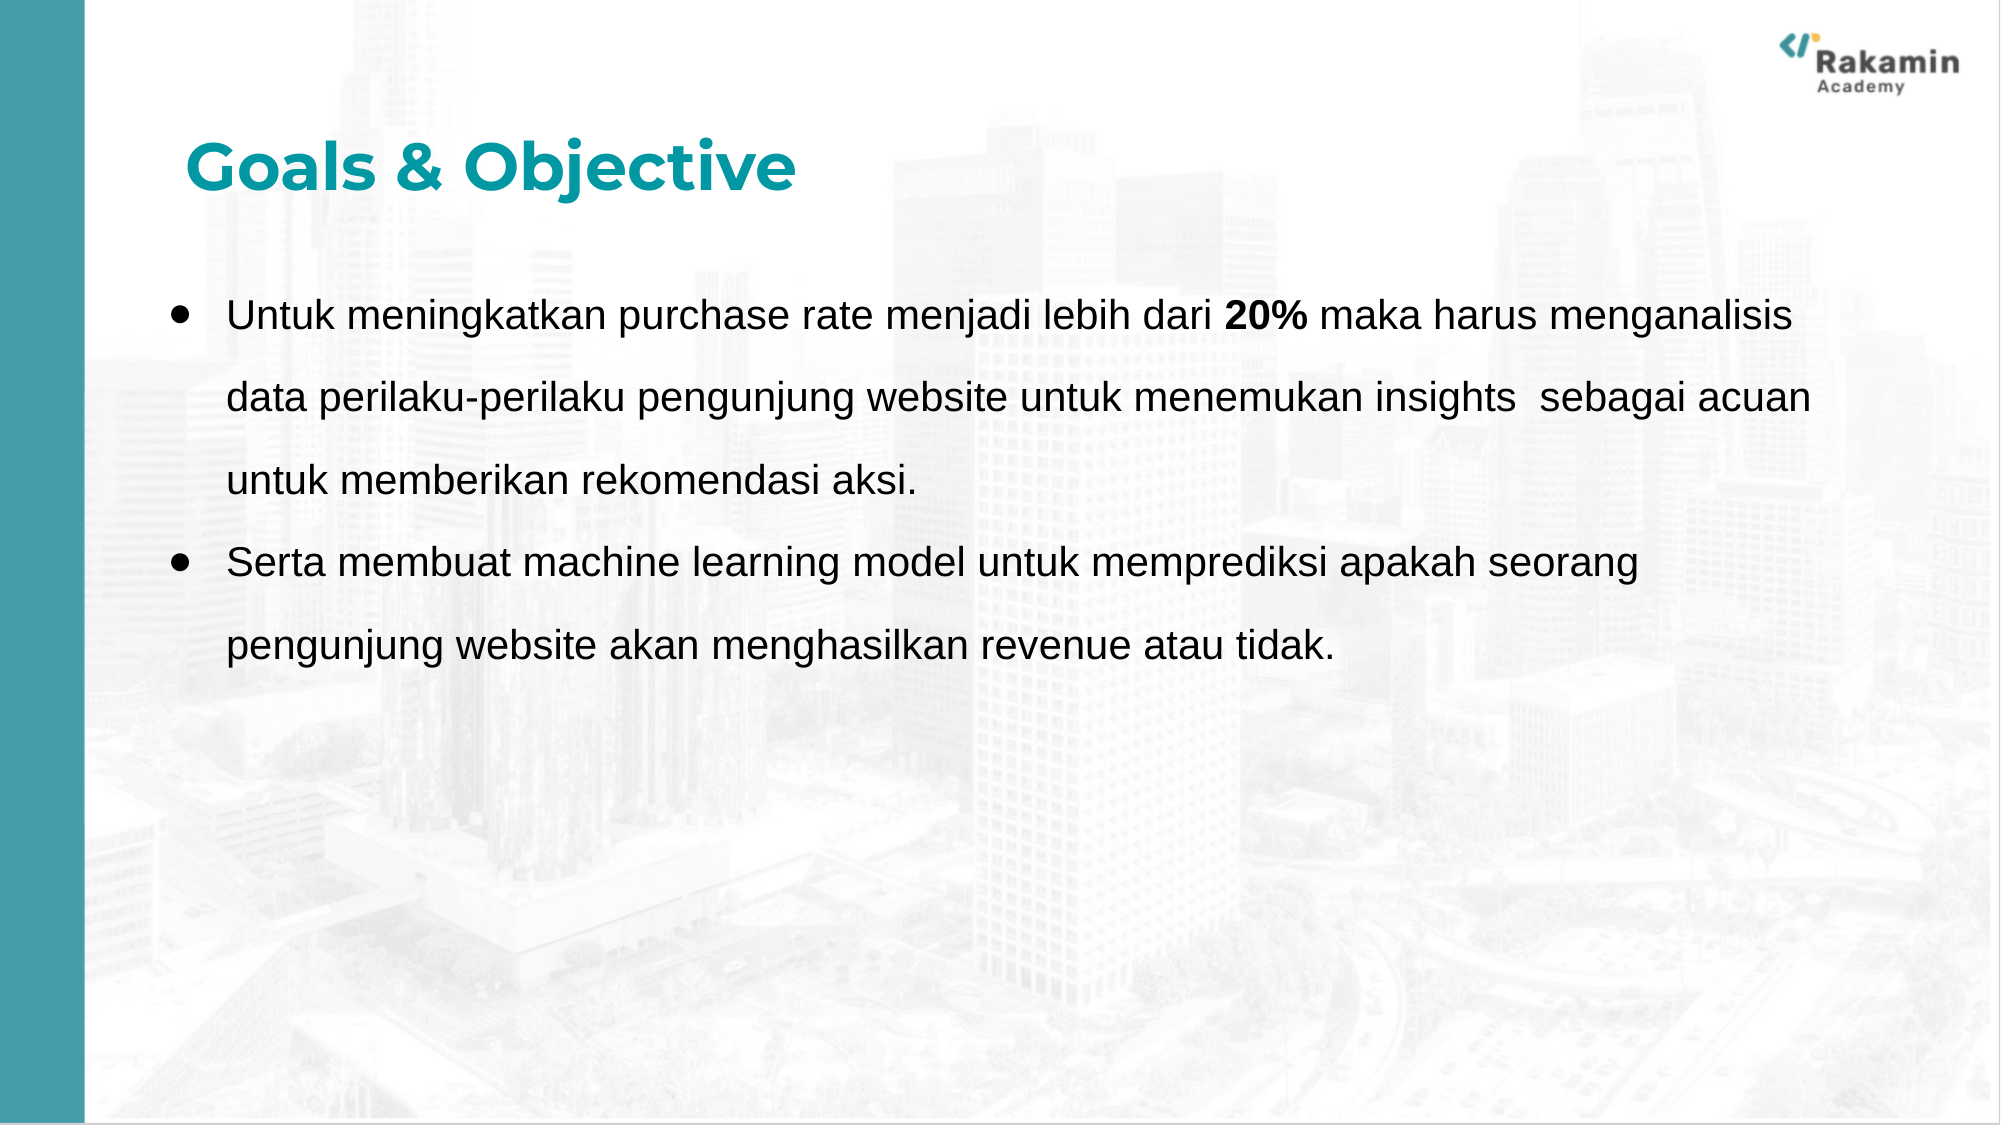

Goals & Objective

Untuk meningkatkan purchase rate menjadi lebih dari 20% maka harus menganalisis data perilaku-perilaku pengunjung website untuk menemukan insights  sebagai acuan untuk memberikan rekomendasi aksi.
Serta membuat machine learning model untuk memprediksi apakah seorang pengunjung website akan menghasilkan revenue atau tidak.